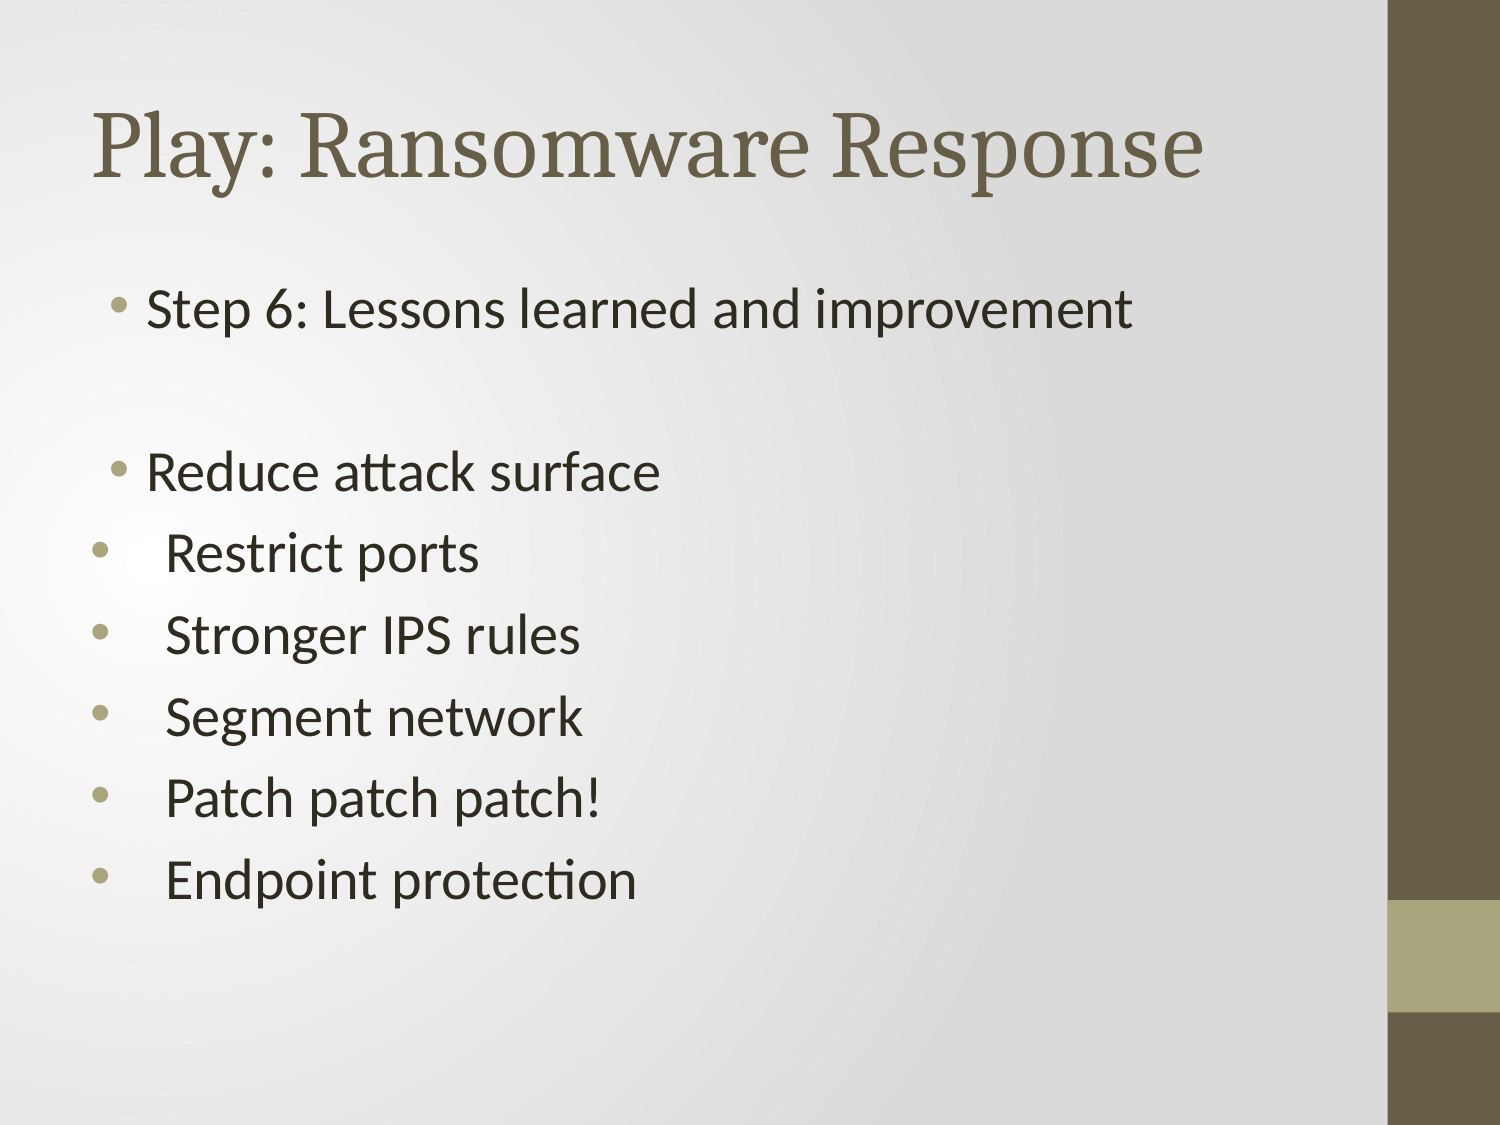

# Play: Ransomware Response
Step 6: Lessons learned and improvement

Reduce attack surface
Restrict ports
Stronger IPS rules
Segment network
Patch patch patch!
Endpoint protection